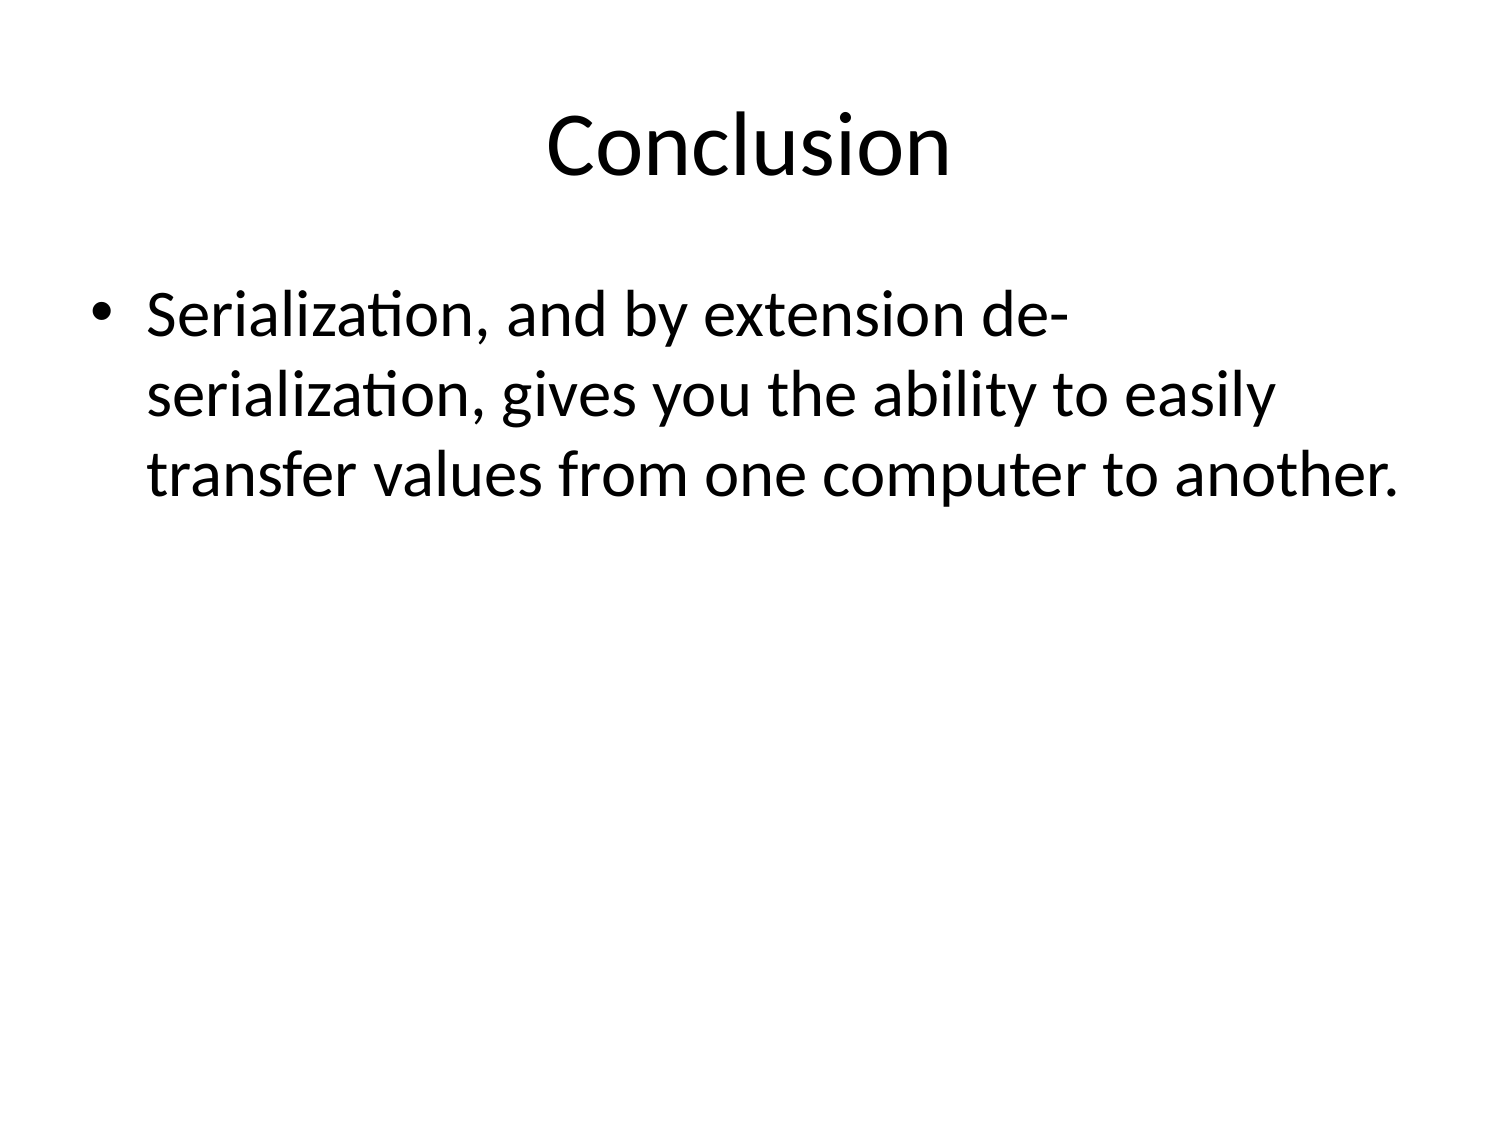

# Conclusion
Serialization, and by extension de-serialization, gives you the ability to easily transfer values from one computer to another.